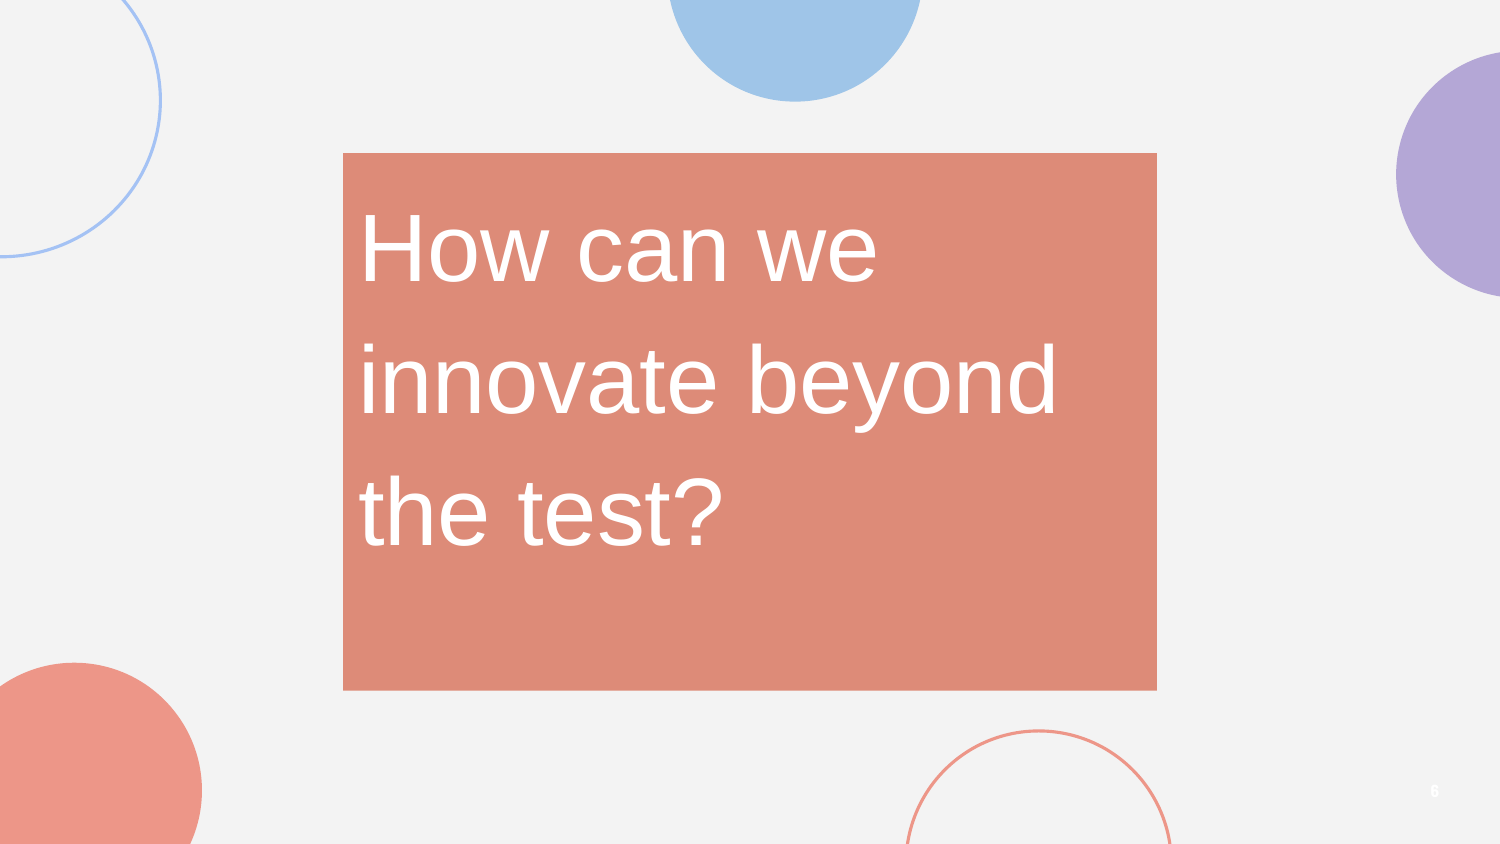

How can we innovate beyond the test?
6